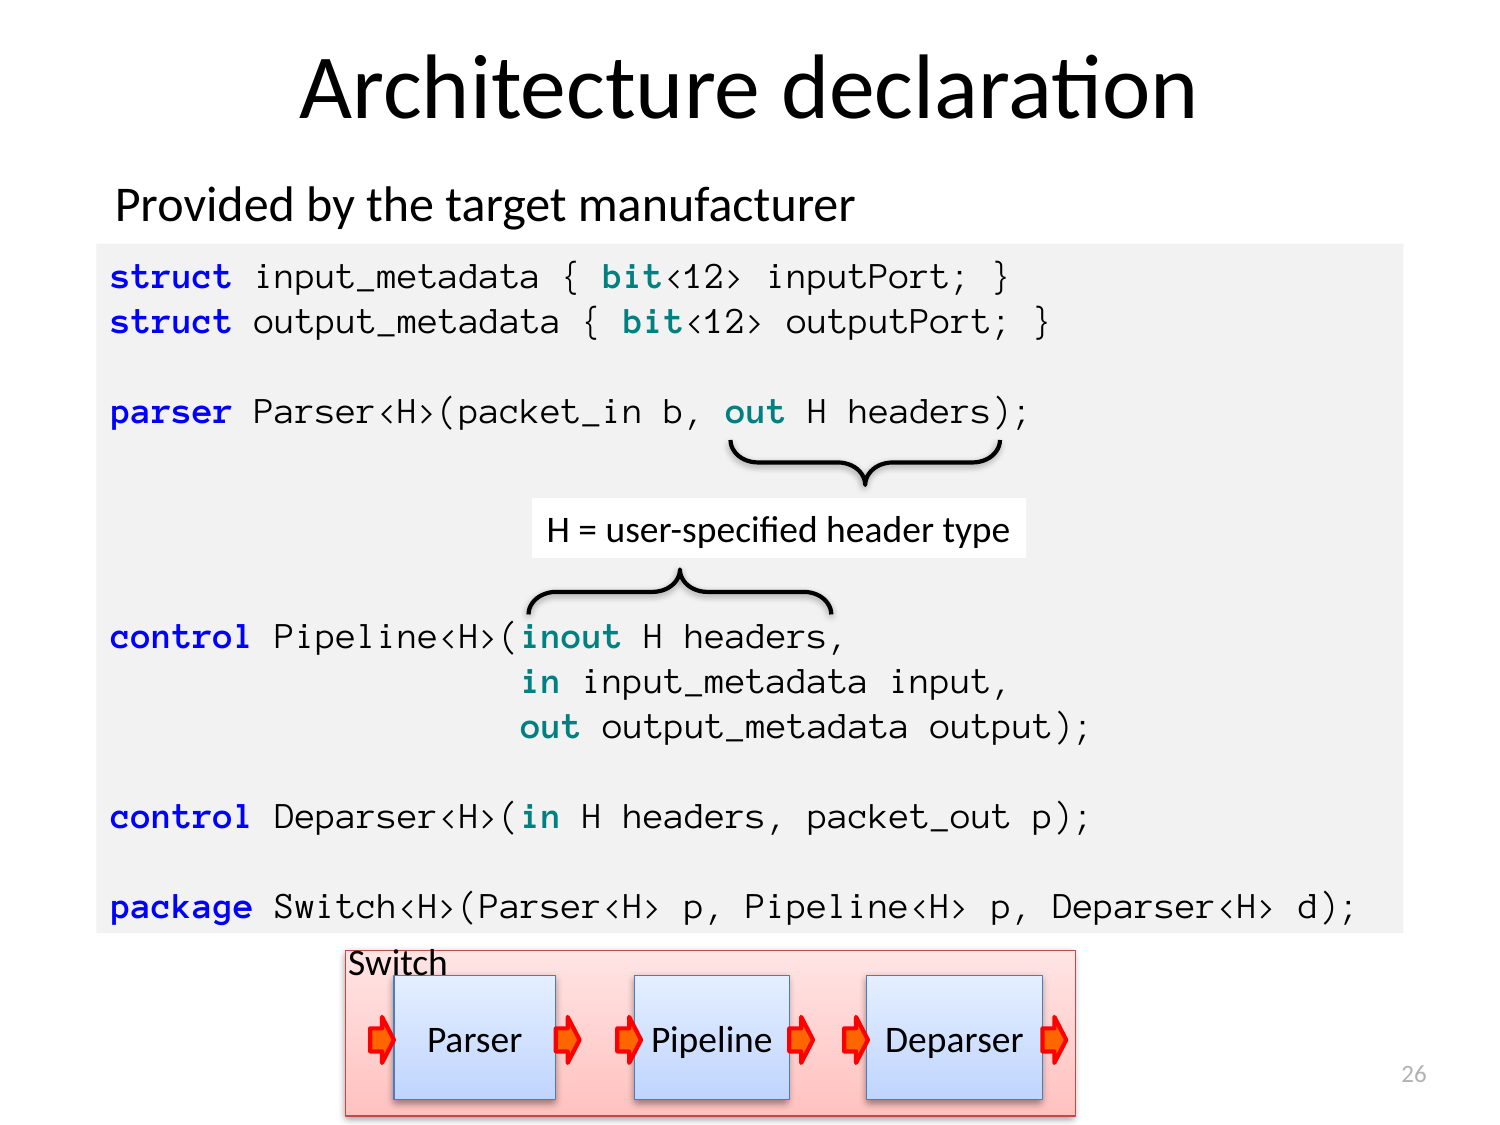

# Architecture declaration
Provided by the target manufacturer
struct input_metadata { bit<12> inputPort; }
struct output_metadata { bit<12> outputPort; }

parser Parser<H>(packet_in b, out H headers);

control Pipeline<H>(inout H headers,
                    in input_metadata input,
                    out output_metadata output);

control Deparser<H>(in H headers, packet_out p);

package Switch<H>(Parser<H> p, Pipeline<H> p, Deparser<H> d);

H = user-specified header type
Switch

Parser
Pipeline
Deparser

26